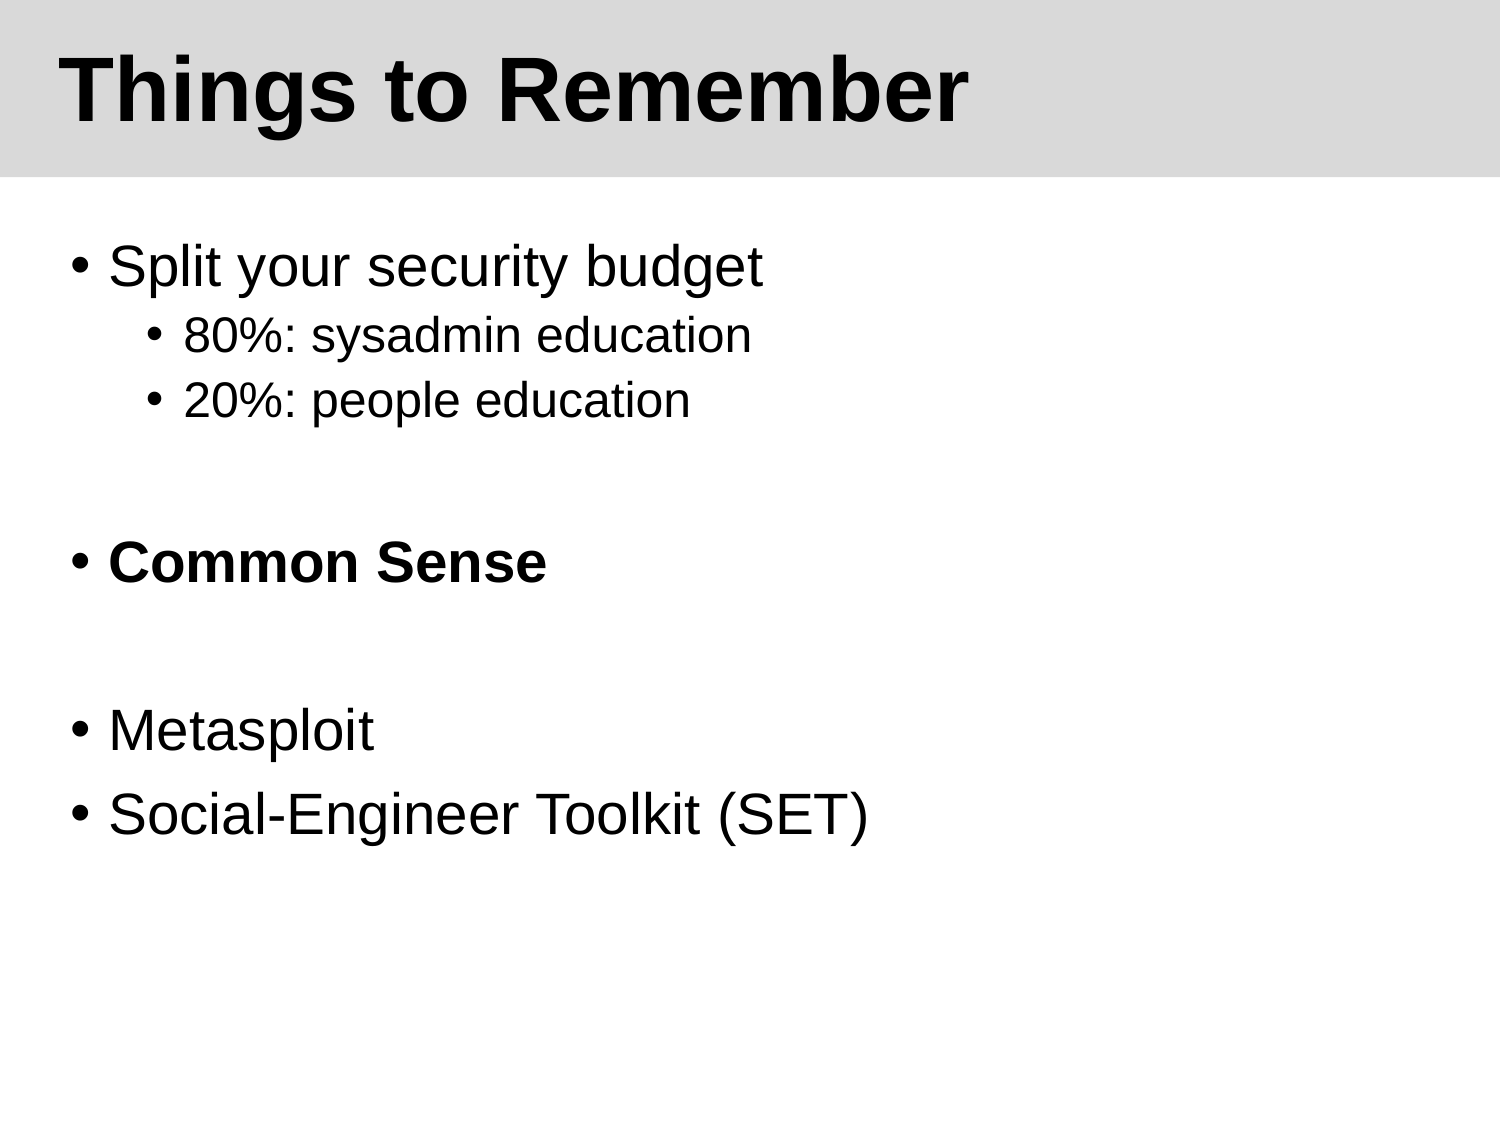

# Things to Remember
Split your security budget
80%: sysadmin education
20%: people education

Common Sense

Metasploit
Social-Engineer Toolkit (SET)